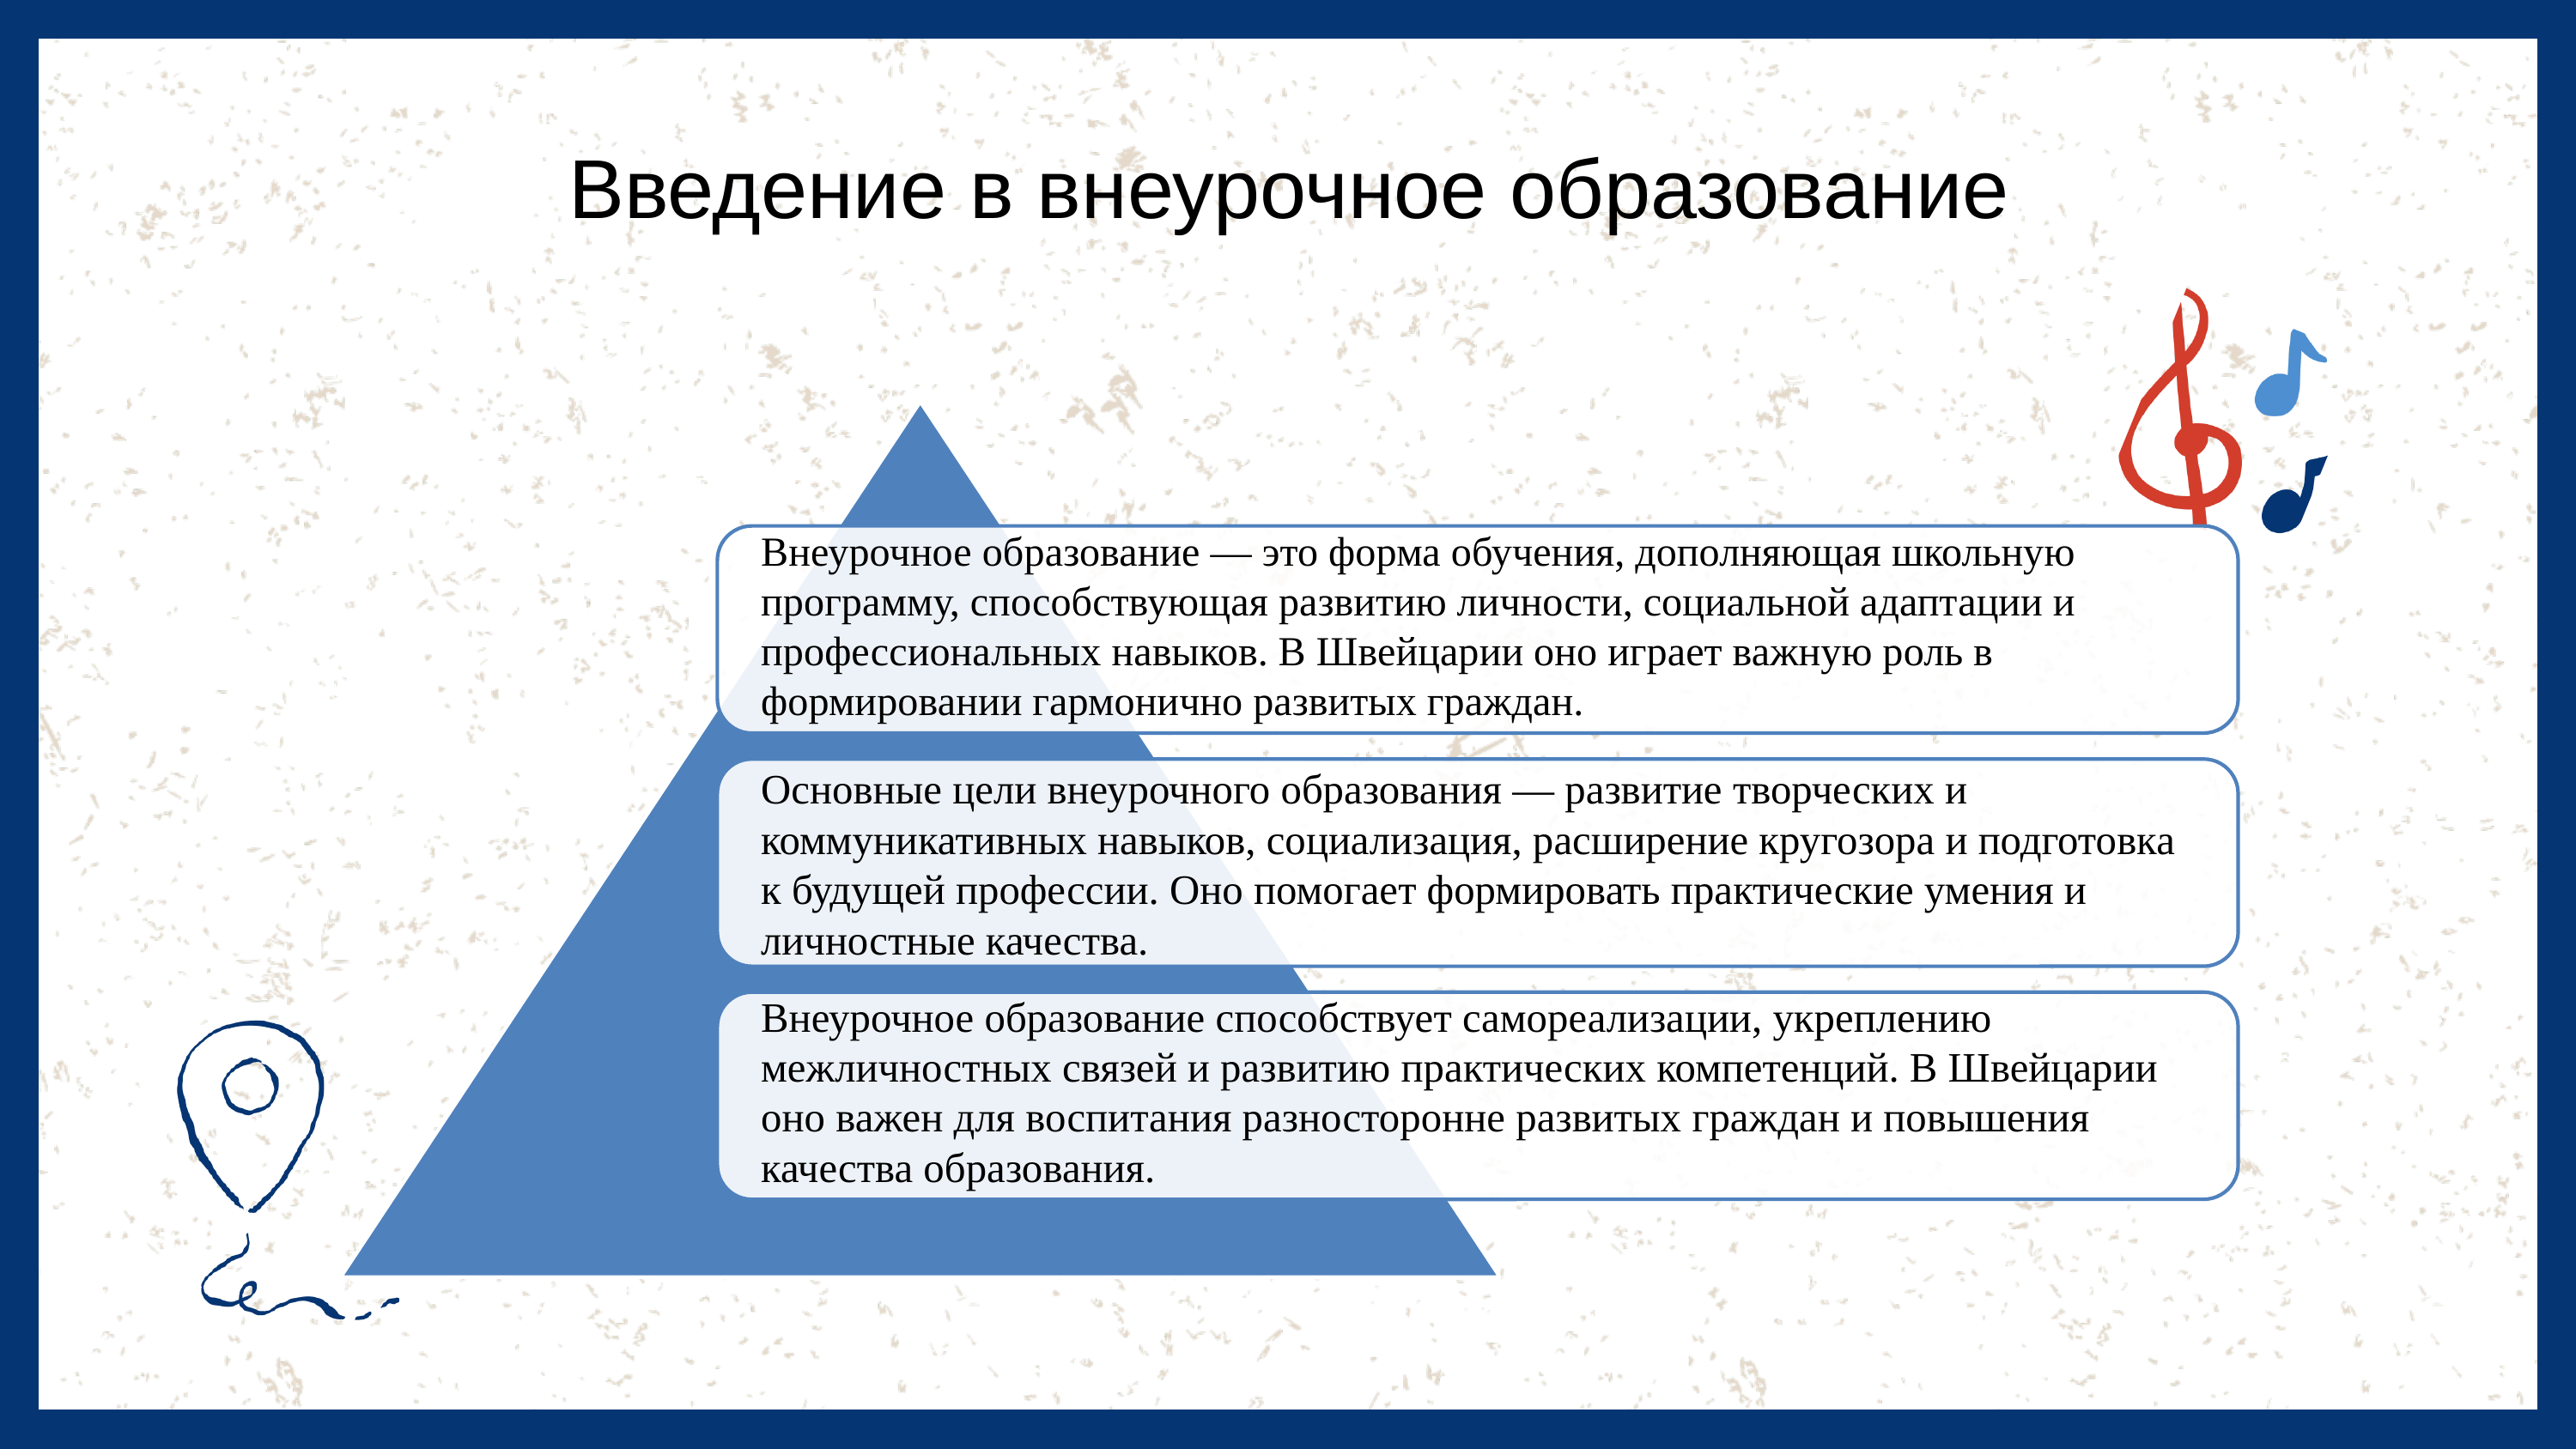

Введение в внеурочное образование
Внеурочное образование — это форма обучения, дополняющая школьную программу, способствующая развитию личности, социальной адаптации и профессиональных навыков. В Швейцарии оно играет важную роль в формировании гармонично развитых граждан.
Основные цели внеурочного образования — развитие творческих и коммуникативных навыков, социализация, расширение кругозора и подготовка к будущей профессии. Оно помогает формировать практические умения и личностные качества.
Внеурочное образование способствует самореализации, укреплению межличностных связей и развитию практических компетенций. В Швейцарии оно важен для воспитания разносторонне развитых граждан и повышения качества образования.